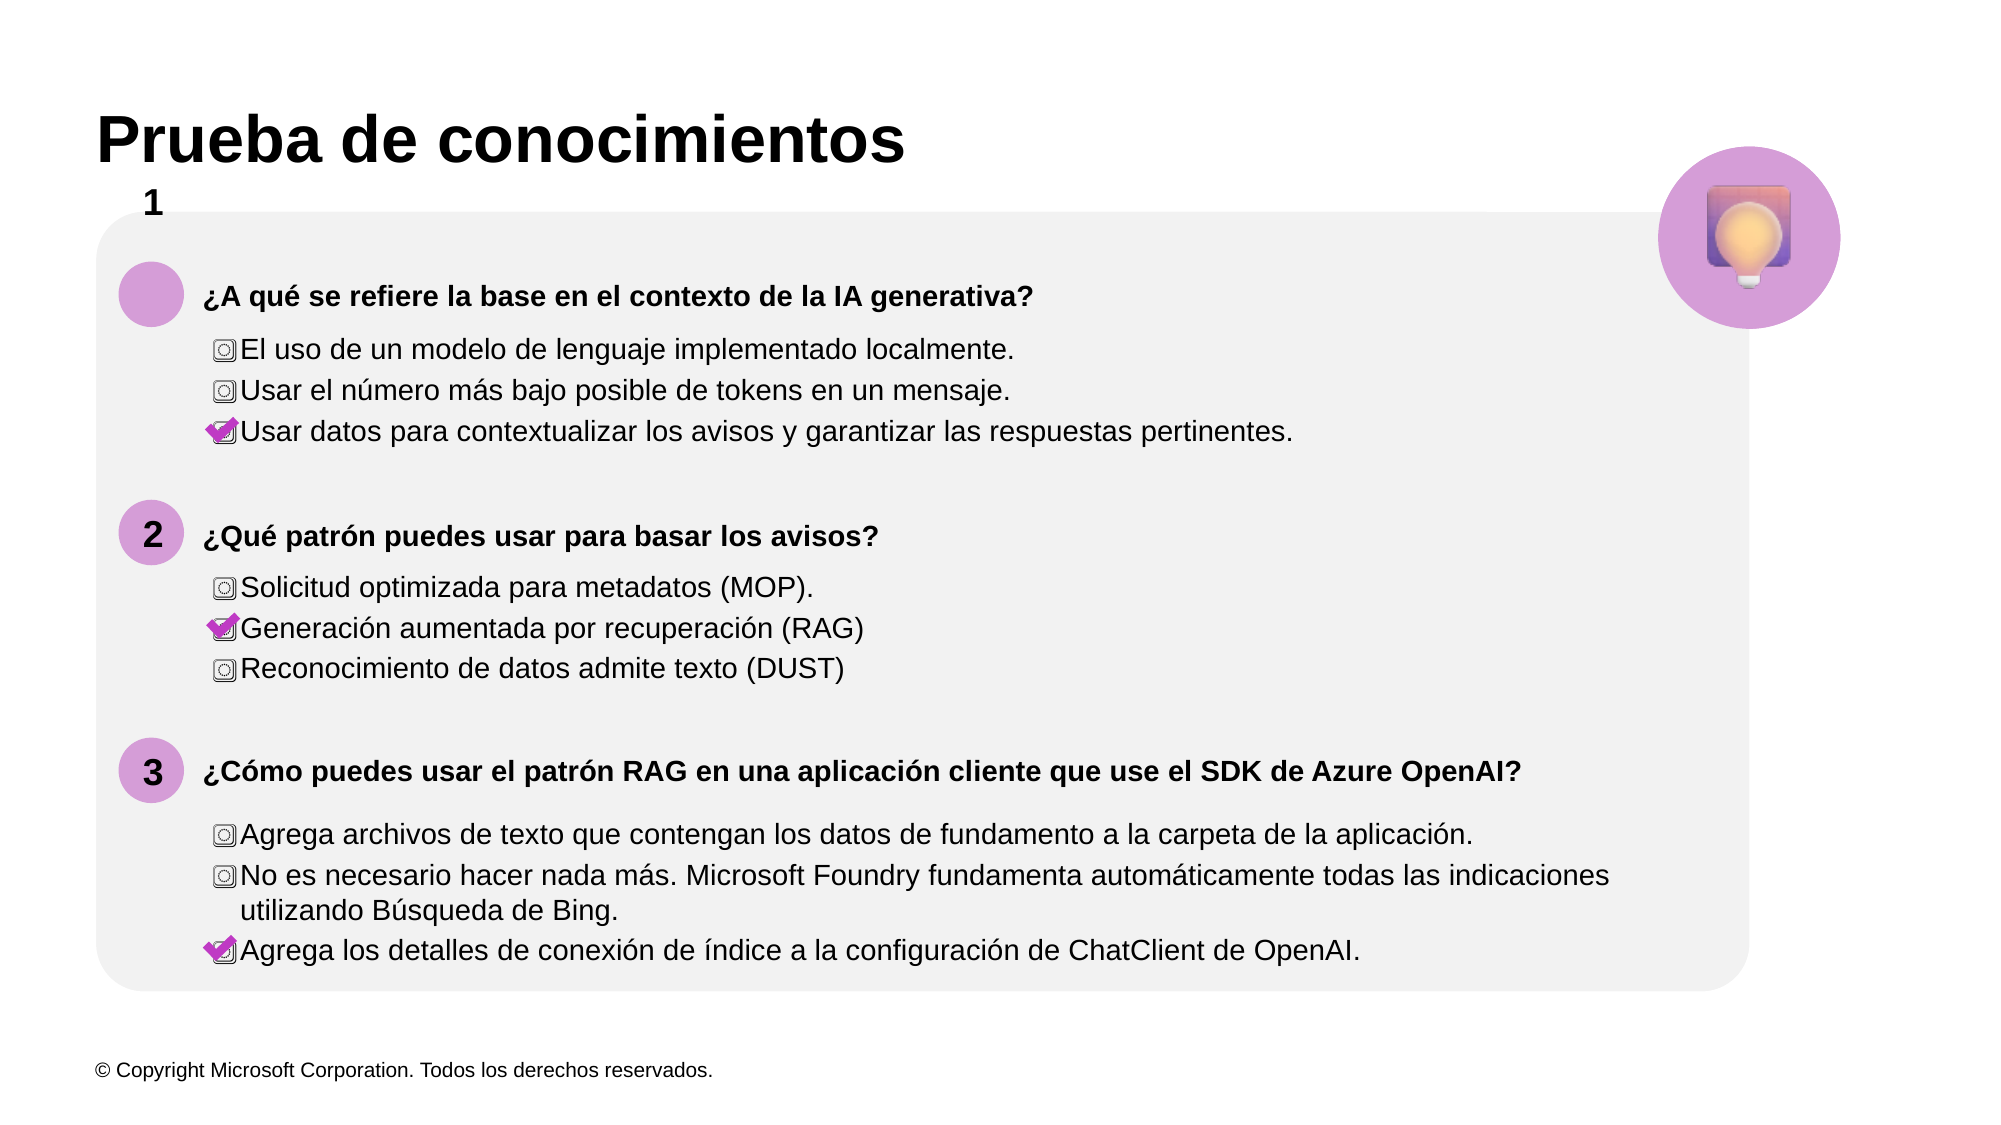

# Prueba de conocimientos
1

¿A qué se refiere la base en el contexto de la IA generativa?
El uso de un modelo de lenguaje implementado localmente.
Usar el número más bajo posible de tokens en un mensaje.
Usar datos para contextualizar los avisos y garantizar las respuestas pertinentes.

2
¿Qué patrón puedes usar para basar los avisos?
Solicitud optimizada para metadatos (MOP).
Generación aumentada por recuperación (RAG)
Reconocimiento de datos admite texto (DUST)

3
¿Cómo puedes usar el patrón RAG en una aplicación cliente que use el SDK de Azure OpenAI?
Agrega archivos de texto que contengan los datos de fundamento a la carpeta de la aplicación.
No es necesario hacer nada más. Microsoft Foundry fundamenta automáticamente todas las indicaciones utilizando Búsqueda de Bing.
Agrega los detalles de conexión de índice a la configuración de ChatClient de OpenAI.